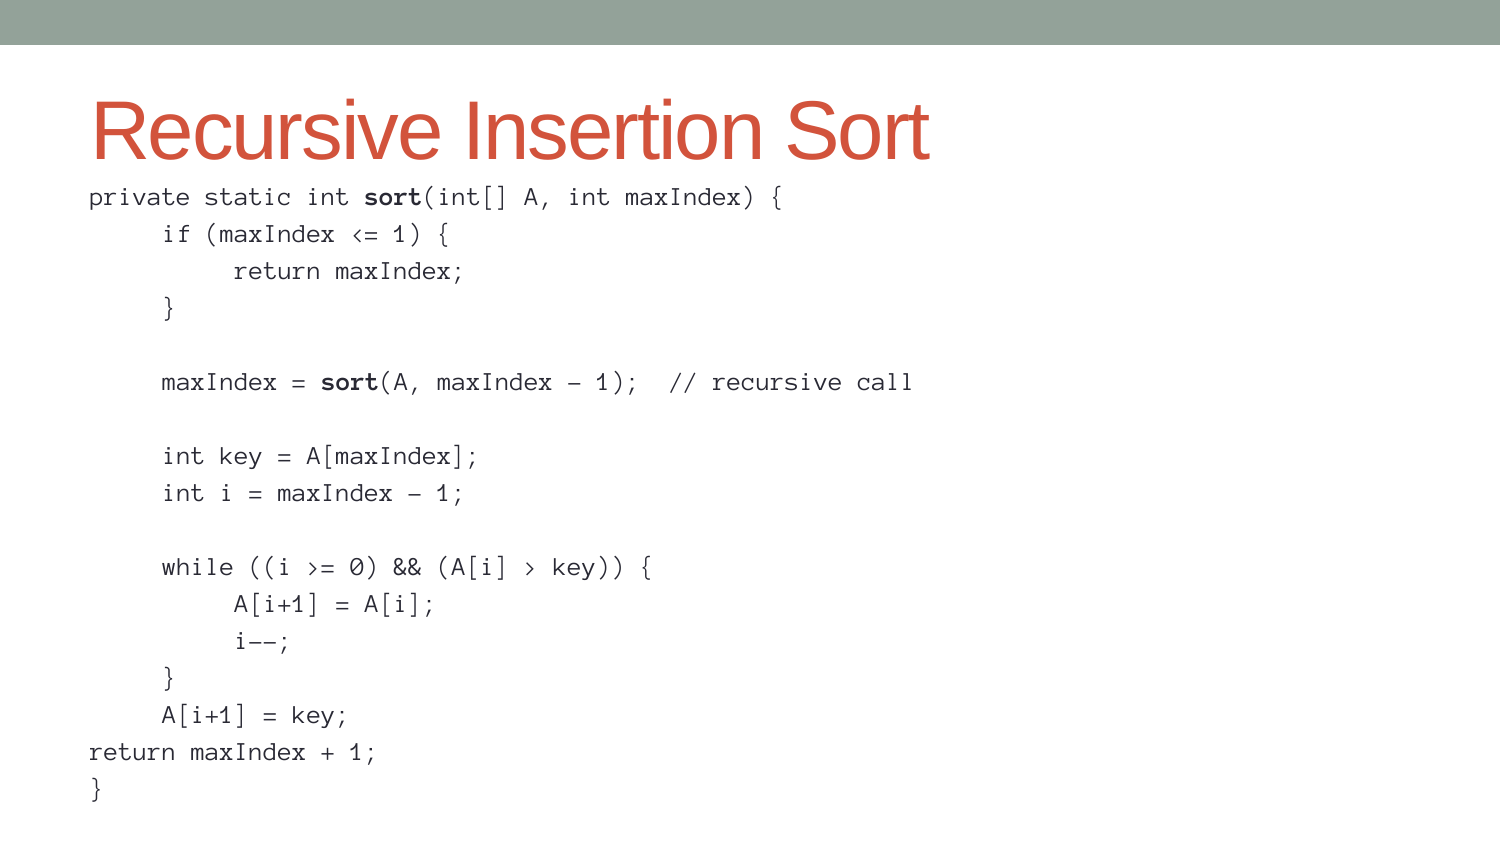

# Recursive Insertion Sort
private static int sort(int[] A, int maxIndex) {
     if (maxIndex <= 1) {
          return maxIndex;
     }

     maxIndex = sort(A, maxIndex - 1);  // recursive call

     int key = A[maxIndex];
     int i = maxIndex - 1;

     while ((i >= 0) && (A[i] > key)) {
          A[i+1] = A[i];
          i--;
     }
     A[i+1] = key;
return maxIndex + 1;
}